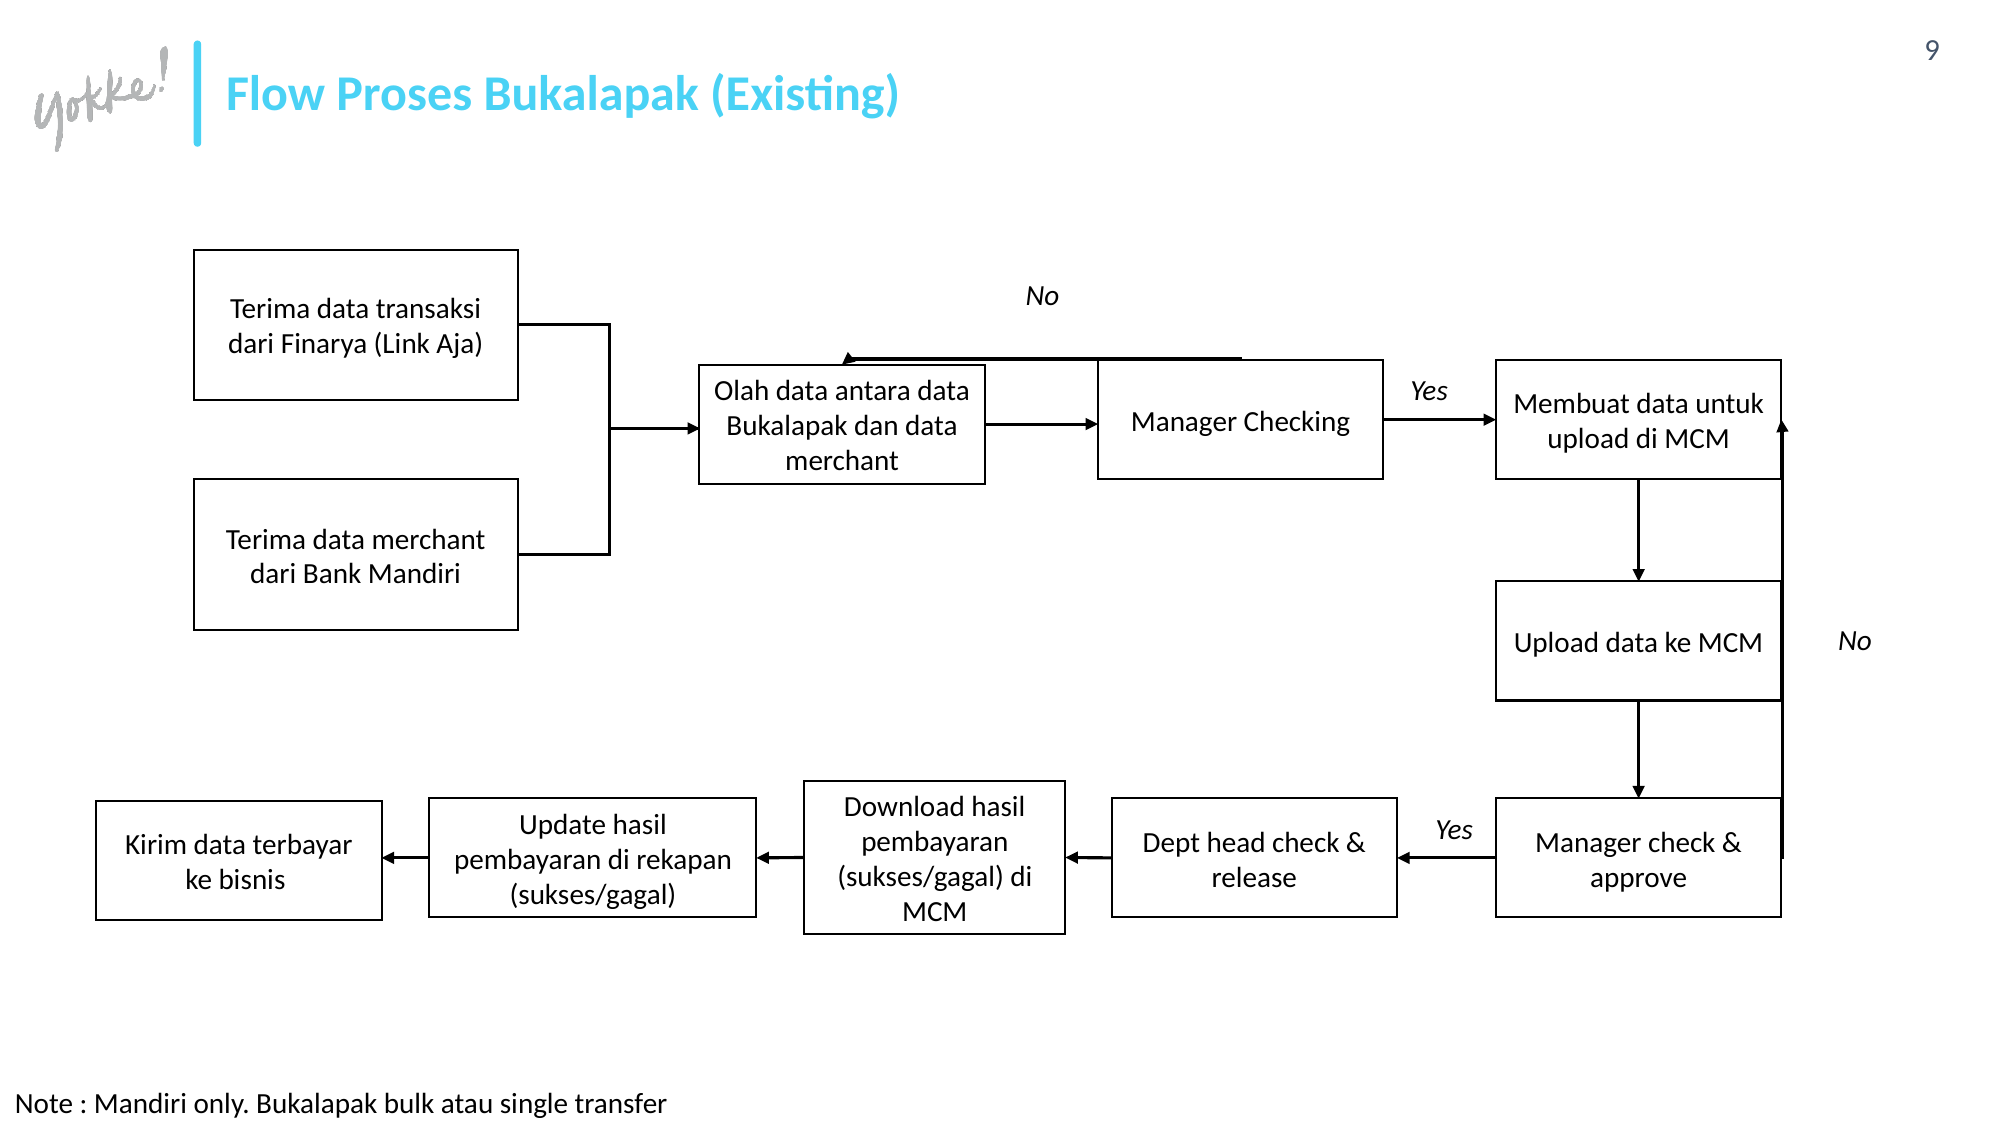

# Flow Proses Bukalapak (Existing)
Terima data transaksi dari Finarya (Link Aja)
No
Manager Checking
Membuat data untuk upload di MCM
Yes
Olah data antara data Bukalapak dan data merchant
Terima data merchant dari Bank Mandiri
Upload data ke MCM
No
Download hasil pembayaran (sukses/gagal) di MCM
Update hasil pembayaran di rekapan (sukses/gagal)
Dept head check & release
Manager check & approve
Kirim data terbayar ke bisnis
Yes
Note : Mandiri only. Bukalapak bulk atau single transfer